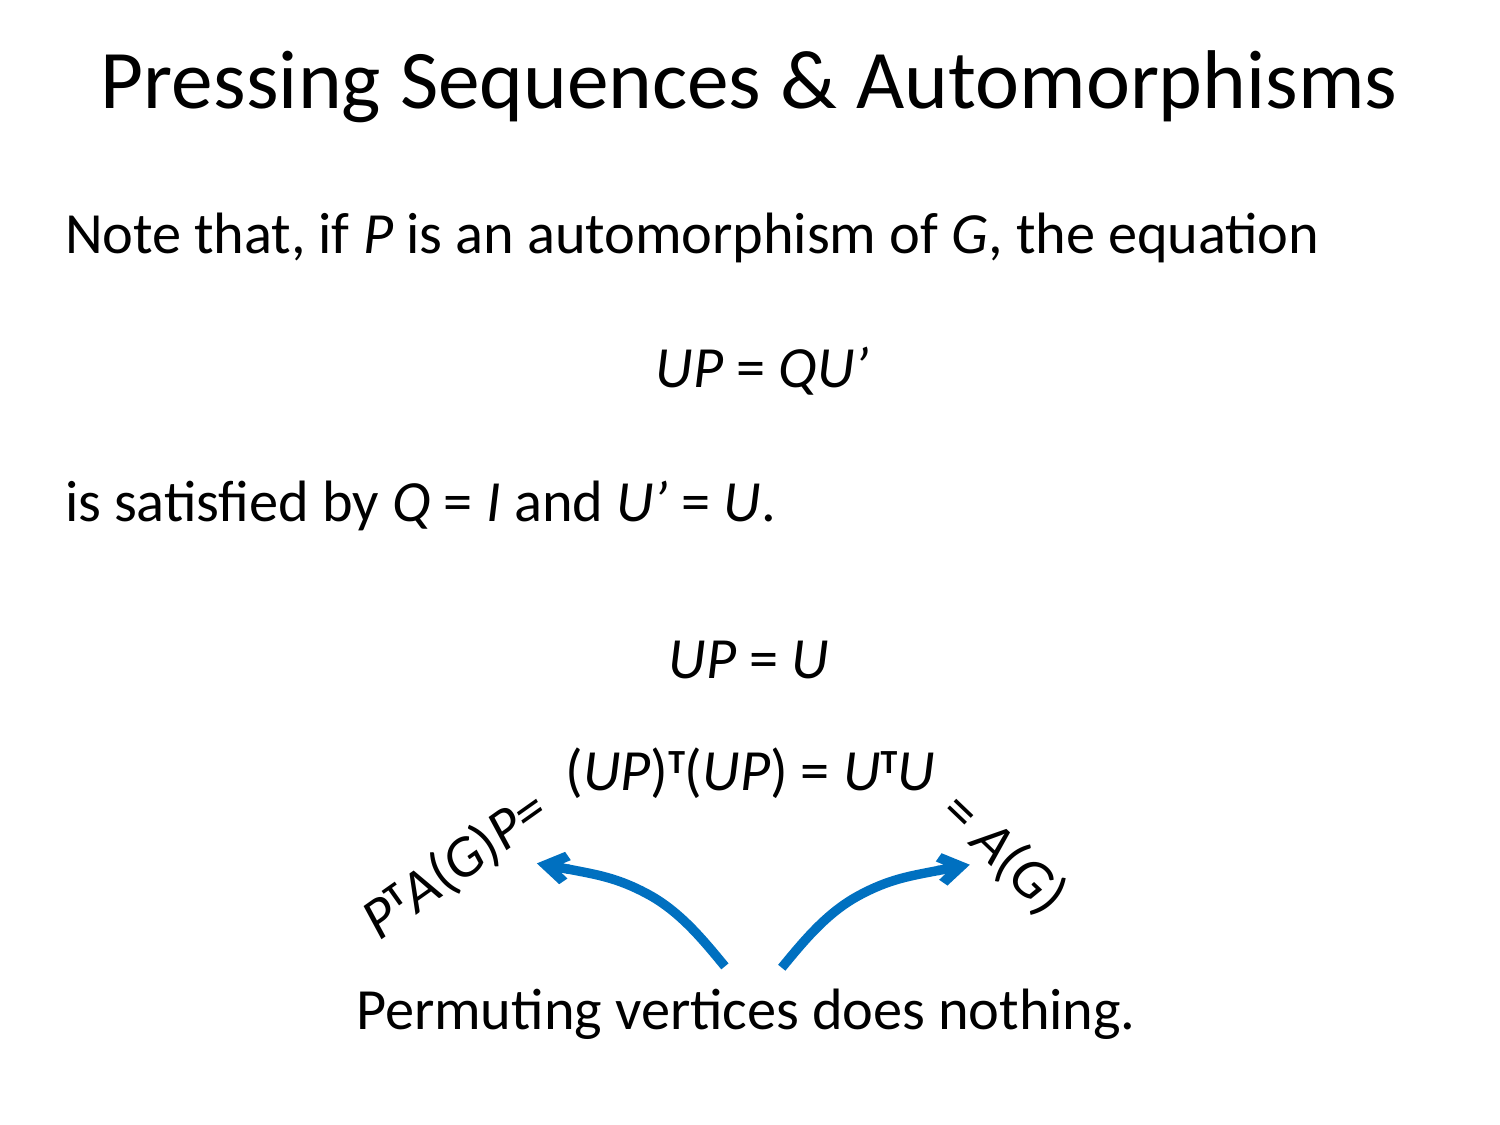

# Pressing Sequences & Automorphisms
Note that, if P is an automorphism of G, the equation

UP = QU’

is satisfied by Q = I and U’ = U.
UP = U
(UP)T(UP) = UTU
= A(G)
PTA(G)P=

Permuting vertices does nothing.